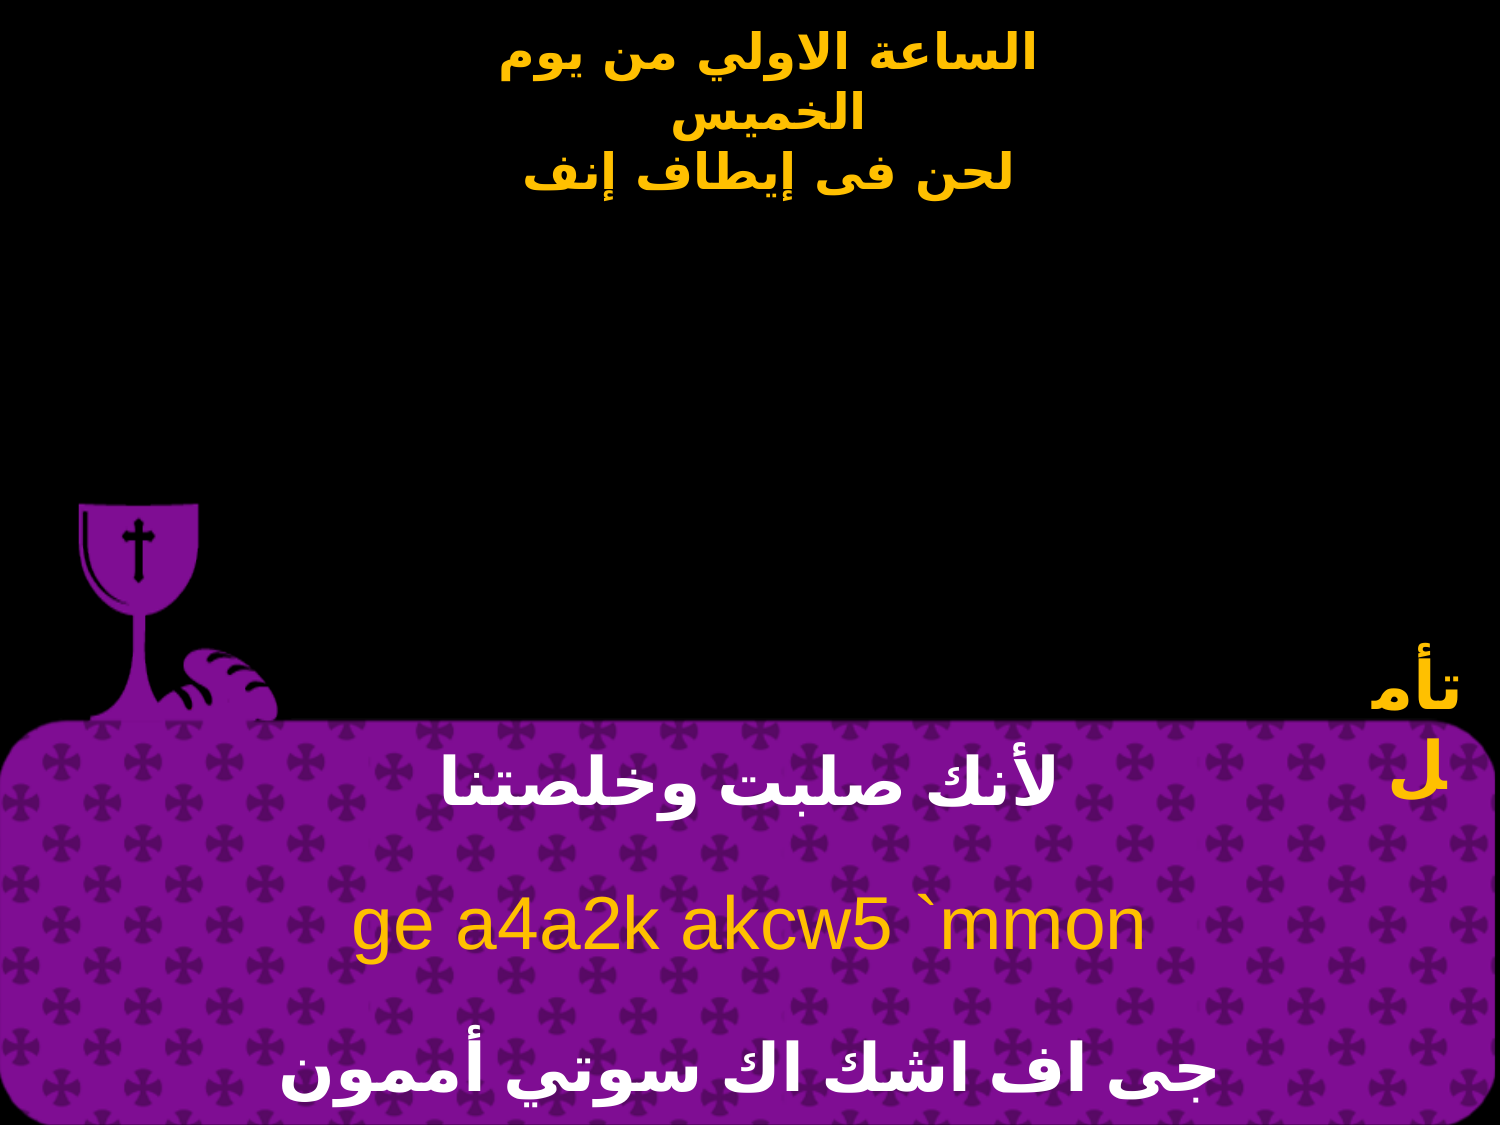

تأمل
# لأنك صلبت وخلصتنا
ge a4a2k akcw5 `mmon
جى اف اشك اك سوتي أممون